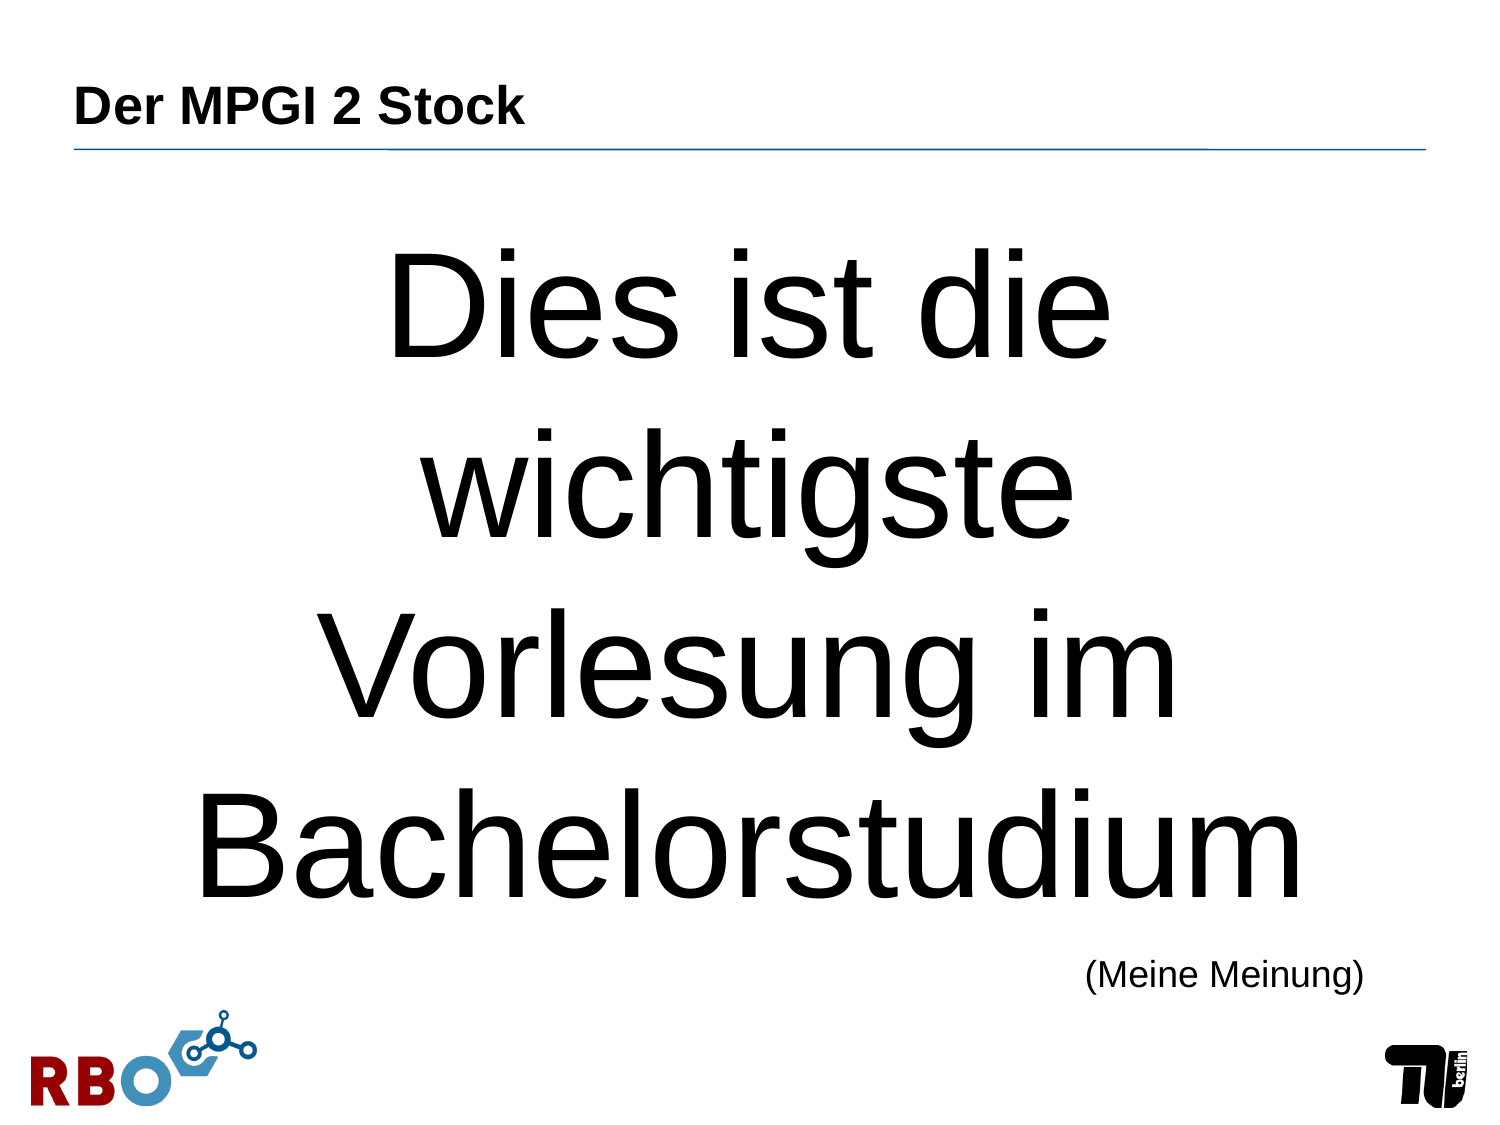

# Der MPGI 2 Stock
Dies ist die wichtigste Vorlesung im Bachelorstudium
(Meine Meinung)